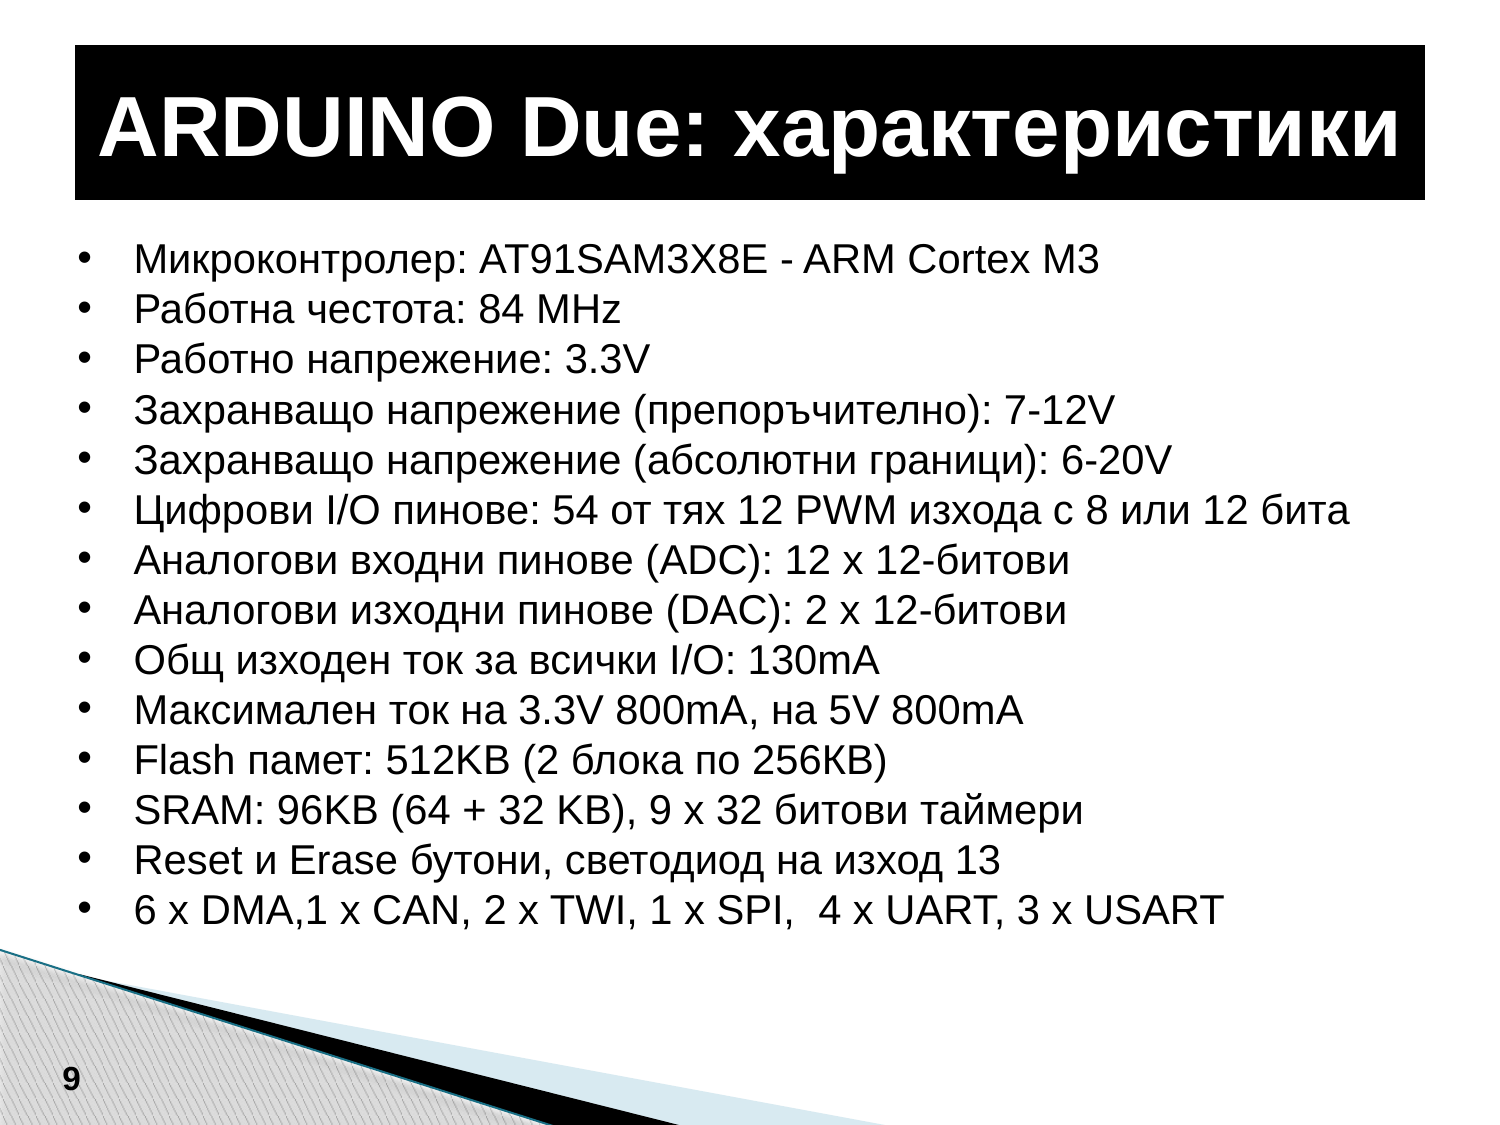

# ARDUINO Due: характеристики
Микроконтролер: AT91SAM3X8E - ARM Cortex M3
Работна честота: 84 MHz
Работно напрежение: 3.3V
Захранващо напрежение (препоръчително): 7-12V
Захранващо напрежение (абсолютни граници): 6-20V
Цифрови I/O пинове: 54 от тях 12 PWM изхода с 8 или 12 битa
Аналогови входни пинове (ADC): 12 х 12-битови
Аналогови изходни пинове (DAC): 2 х 12-битови
Общ изходен ток за всички I/O: 130mA
Максимален ток на 3.3V 800mA, на 5V 800mA
Flash памет: 512KB (2 блока по 256КВ)
SRAM: 96KB (64 + 32 KB), 9 х 32 битови таймери
Reset и Erase бутони, светодиод на изход 13
6 х DMA,1 x CAN, 2 x TWI, 1 x SPI,  4 x UART, 3 x USART
9